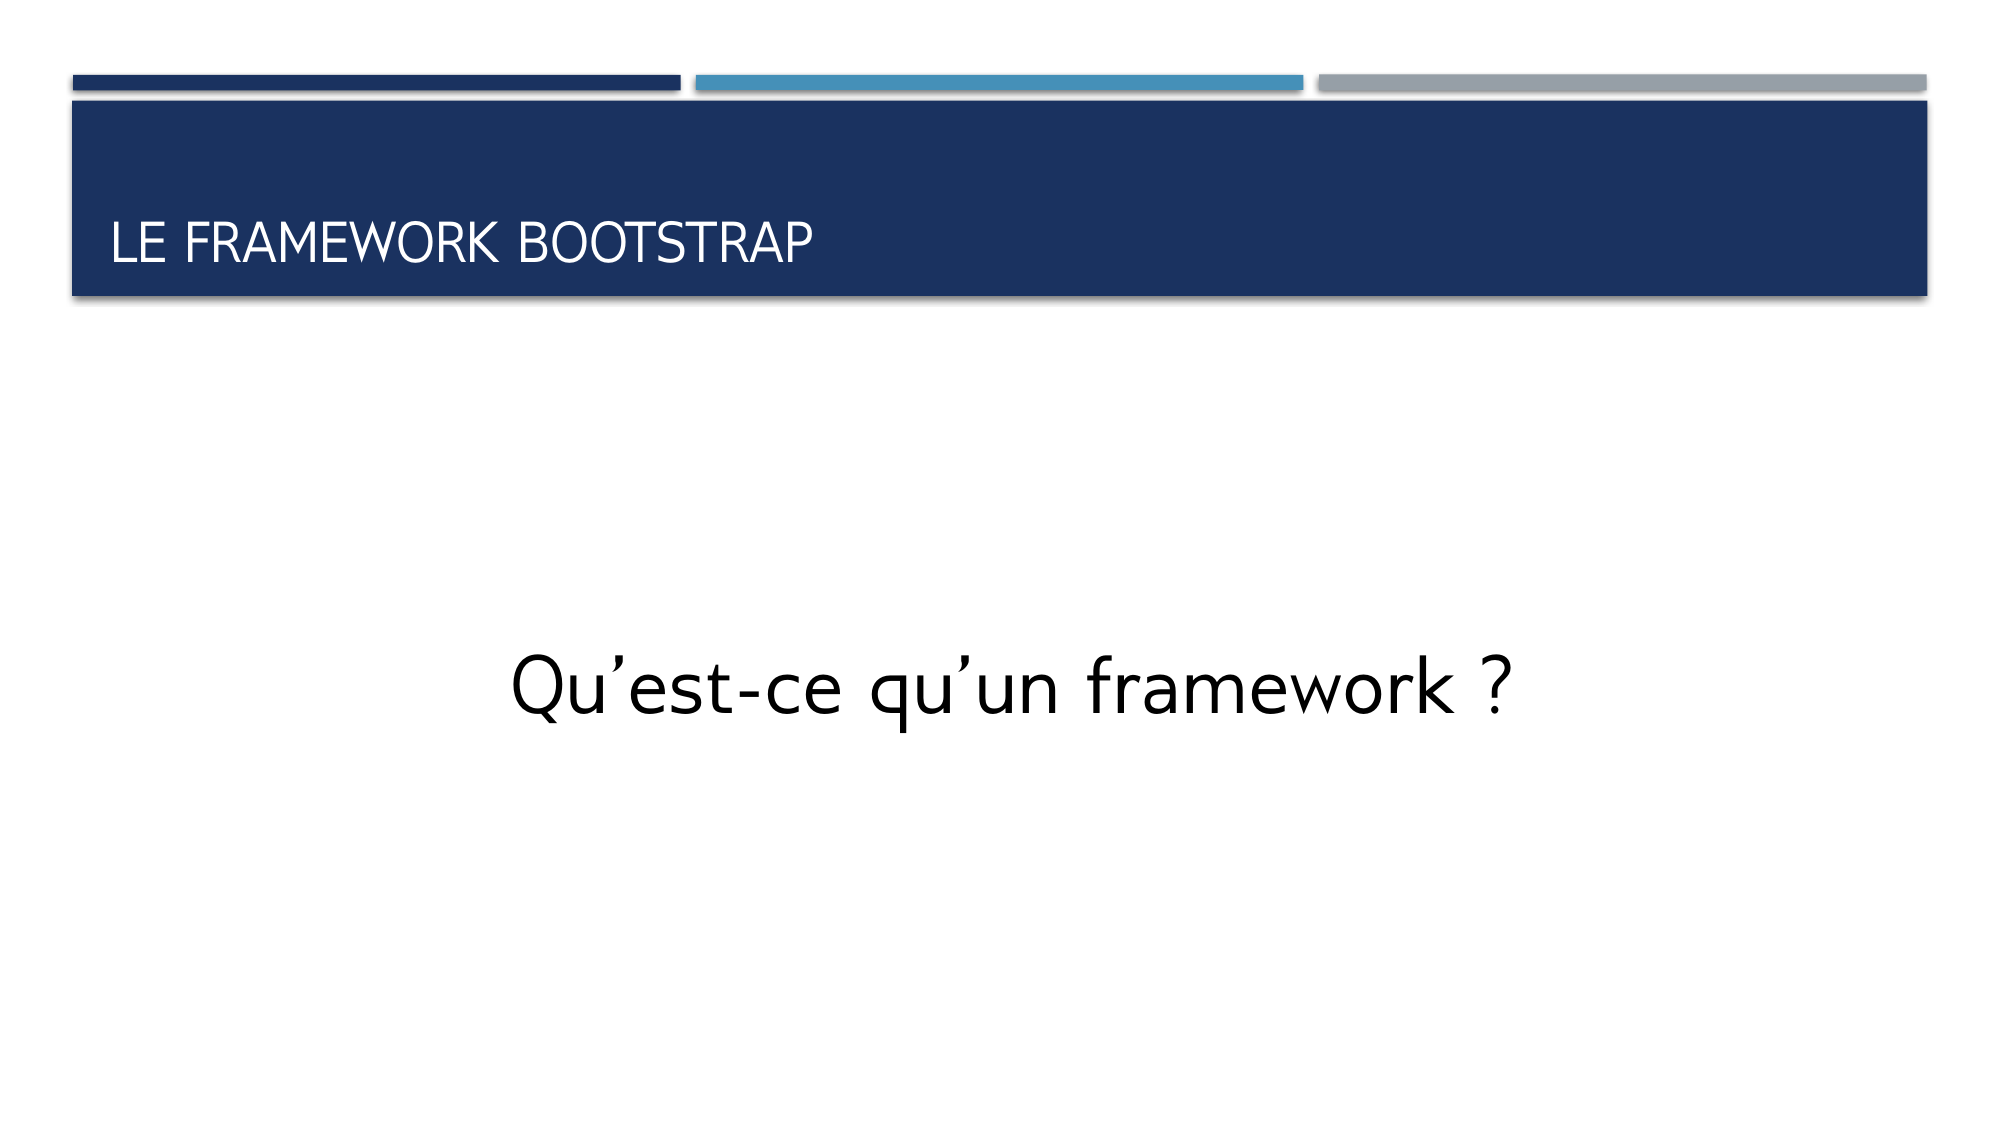

# Le framework bootstrap
Qu’est-ce qu’un framework ?